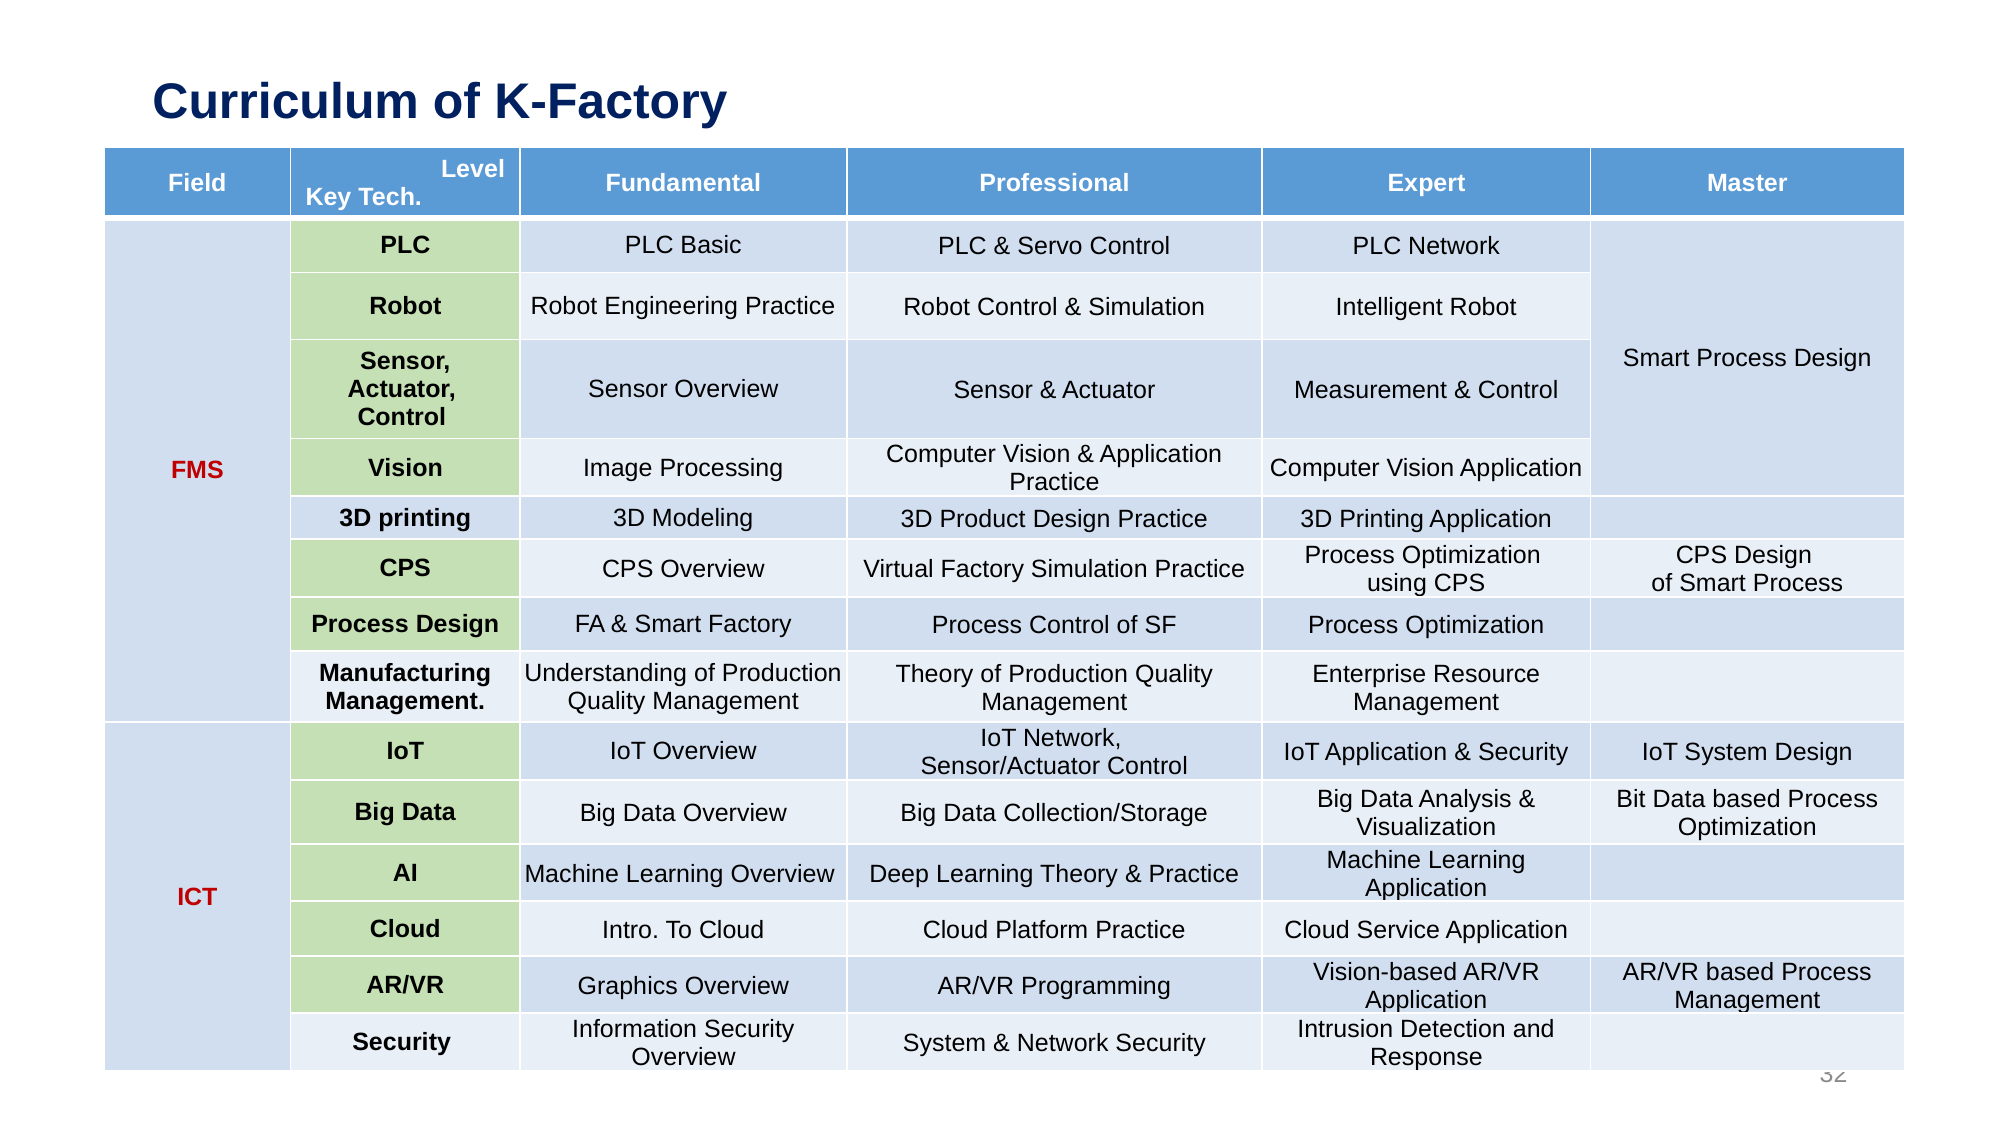

# Curriculum of K-Factory
| Field | Level Key Tech. | Fundamental | Professional | Expert | Master |
| --- | --- | --- | --- | --- | --- |
| FMS | PLC | PLC Basic | PLC & Servo Control | PLC Network | Smart Process Design |
|  | Robot | Robot Engineering Practice | Robot Control & Simulation | Intelligent Robot |  |
|  | Sensor, Actuator, Control | Sensor Overview | Sensor & Actuator | Measurement & Control |  |
|  | Vision | Image Processing | Computer Vision & Application Practice | Computer Vision Application |  |
|  | 3D printing | 3D Modeling | 3D Product Design Practice | 3D Printing Application |  |
|  | CPS | CPS Overview | Virtual Factory Simulation Practice | Process Optimization using CPS | CPS Design of Smart Process |
|  | Process Design | FA & Smart Factory | Process Control of SF | Process Optimization |  |
|  | Manufacturing Management. | Understanding of Production Quality Management | Theory of Production Quality Management | Enterprise Resource Management |  |
| ICT | IoT | IoT Overview | IoT Network, Sensor/Actuator Control | IoT Application & Security | IoT System Design |
|  | Big Data | Big Data Overview | Big Data Collection/Storage | Big Data Analysis & Visualization | Bit Data based Process Optimization |
|  | AI | Machine Learning Overview | Deep Learning Theory & Practice | Machine Learning Application |  |
|  | Cloud | Intro. To Cloud | Cloud Platform Practice | Cloud Service Application |  |
|  | AR/VR | Graphics Overview | AR/VR Programming | Vision-based AR/VR Application | AR/VR based Process Management |
|  | Security | Information Security Overview | System & Network Security | Intrusion Detection and Response |  |
32